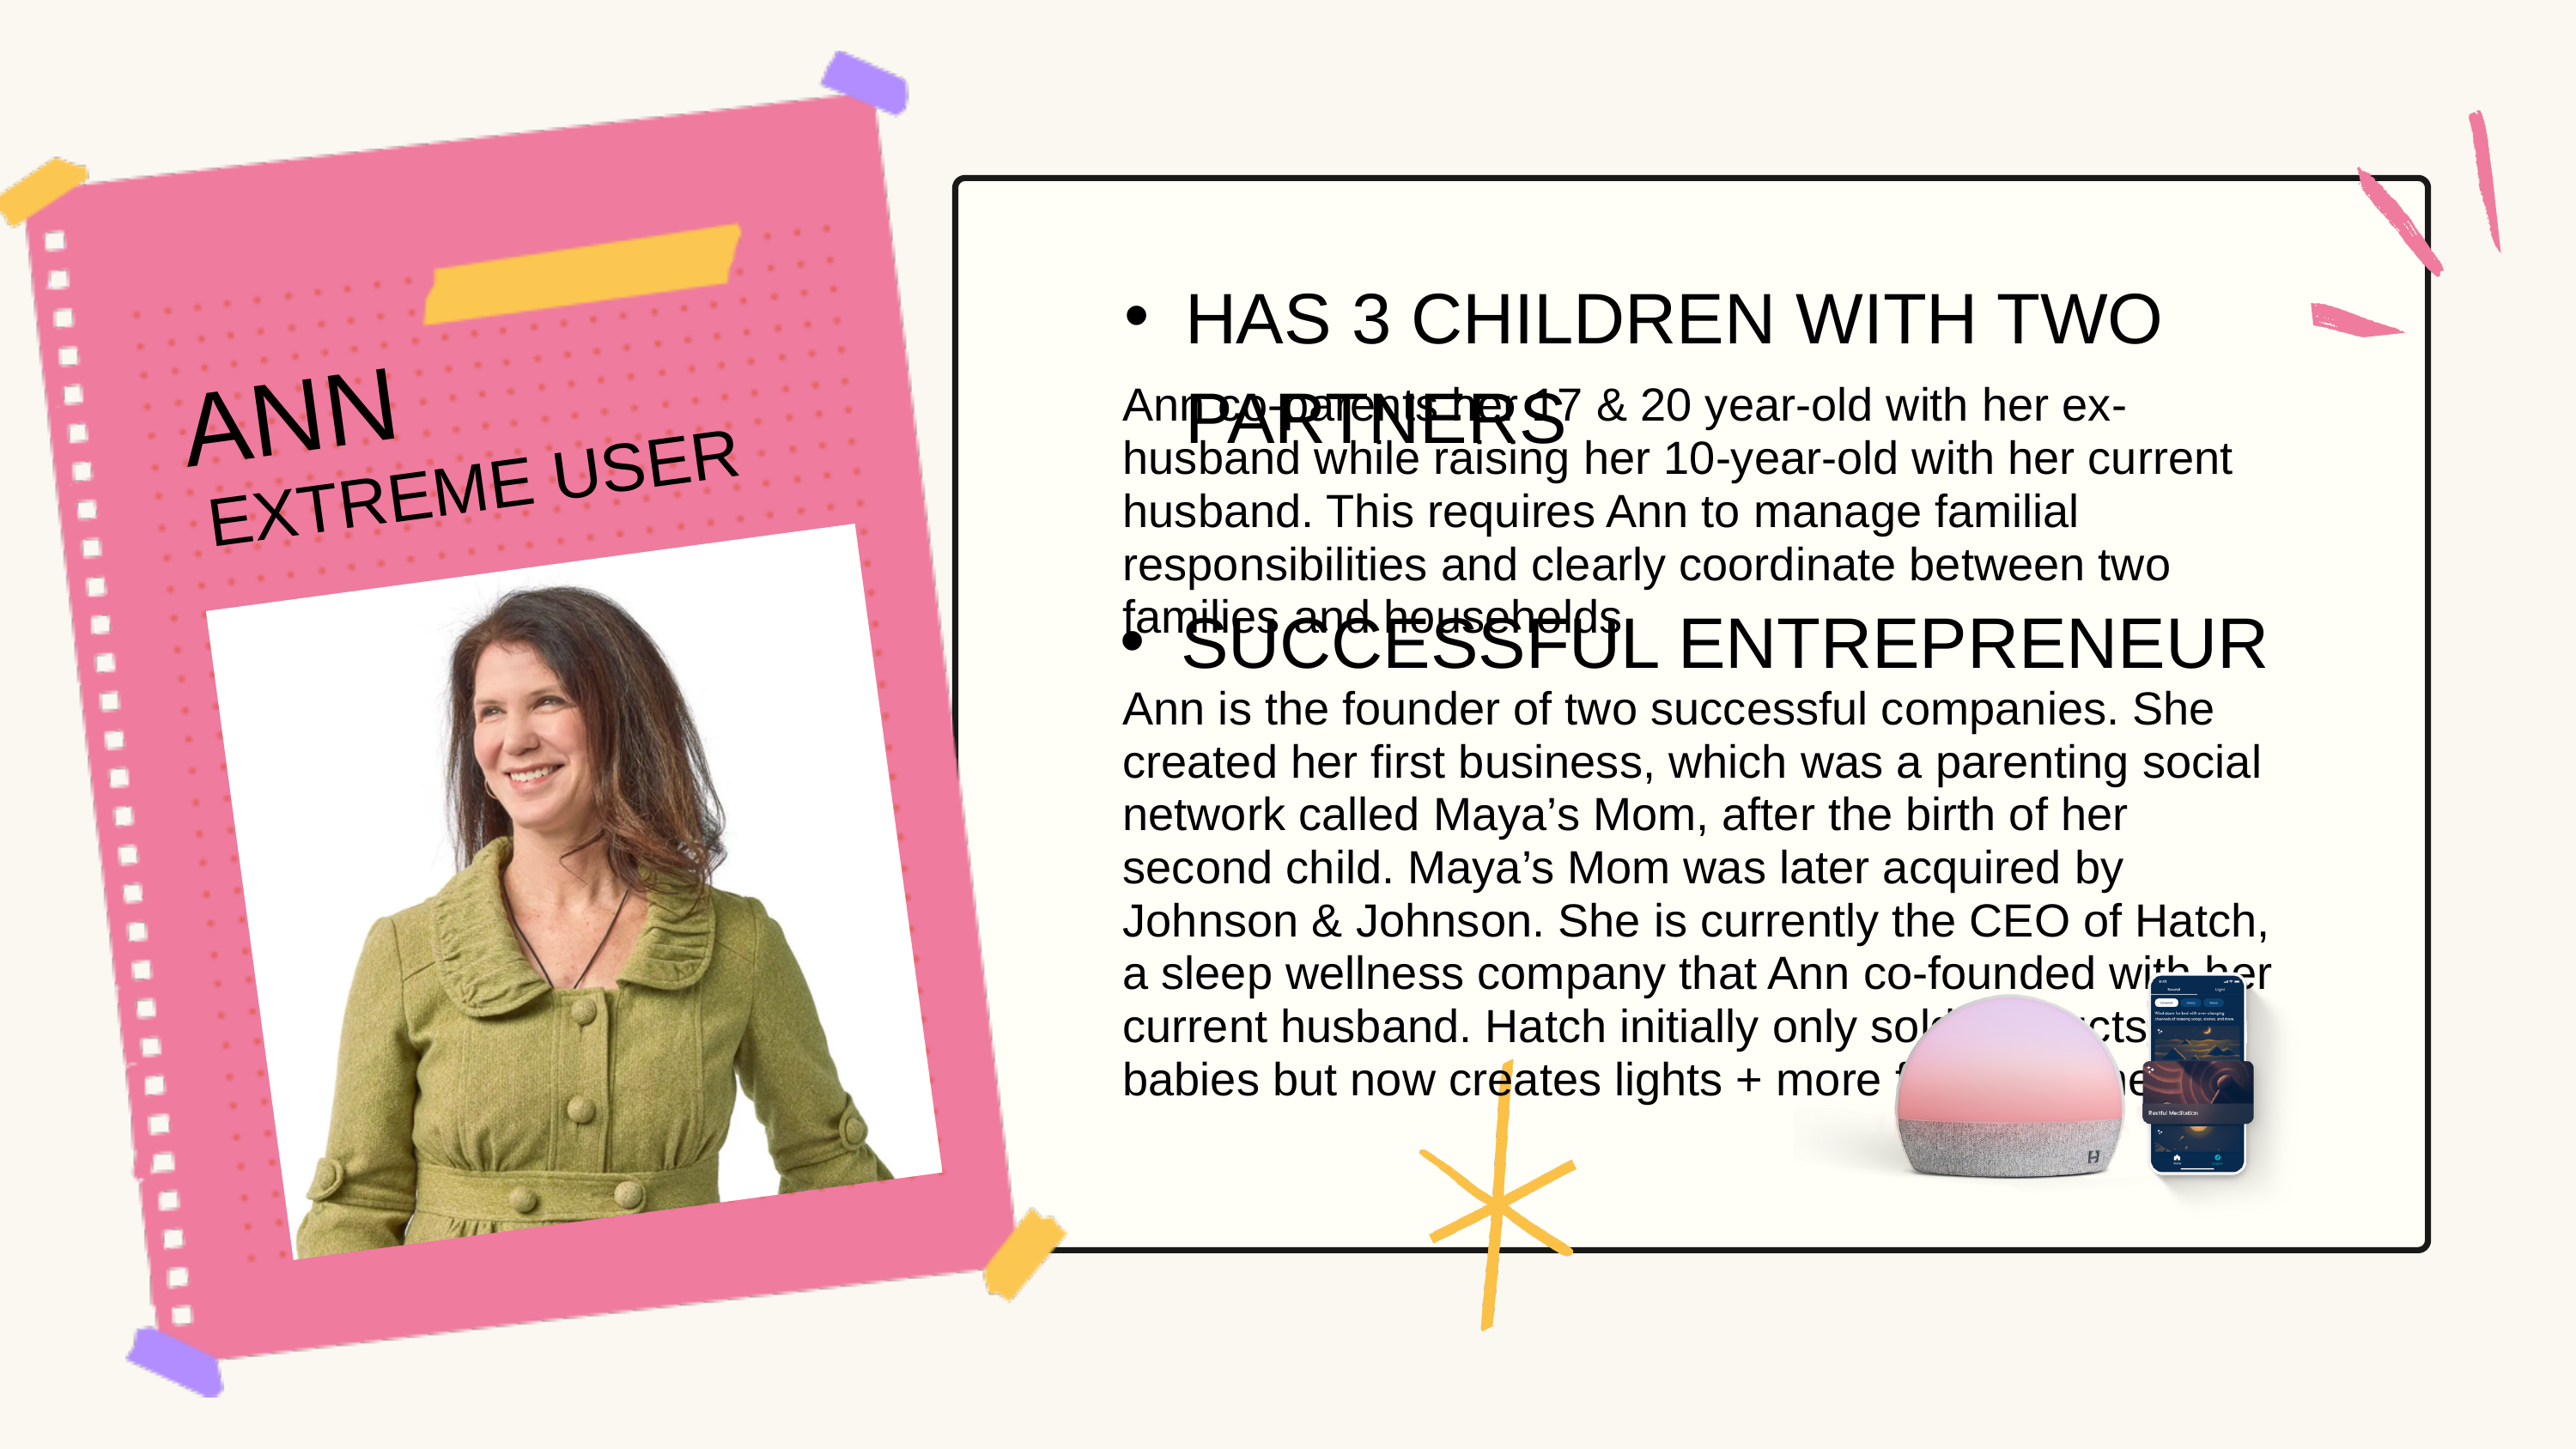

HAS 3 CHILDREN WITH TWO PARTNERS
ANN
Ann co-parents her 17 & 20 year-old with her ex-husband while raising her 10-year-old with her current husband. This requires Ann to manage familial responsibilities and clearly coordinate between two families and households.
EXTREME USER

SUCCESSFUL ENTREPRENEUR
Ann is the founder of two successful companies. She created her first business, which was a parenting social network called Maya’s Mom, after the birth of her second child. Maya’s Mom was later acquired by Johnson & Johnson. She is currently the CEO of Hatch, a sleep wellness company that Ann co-founded with her current husband. Hatch initially only sold products for babies but now creates lights + more for everyone.